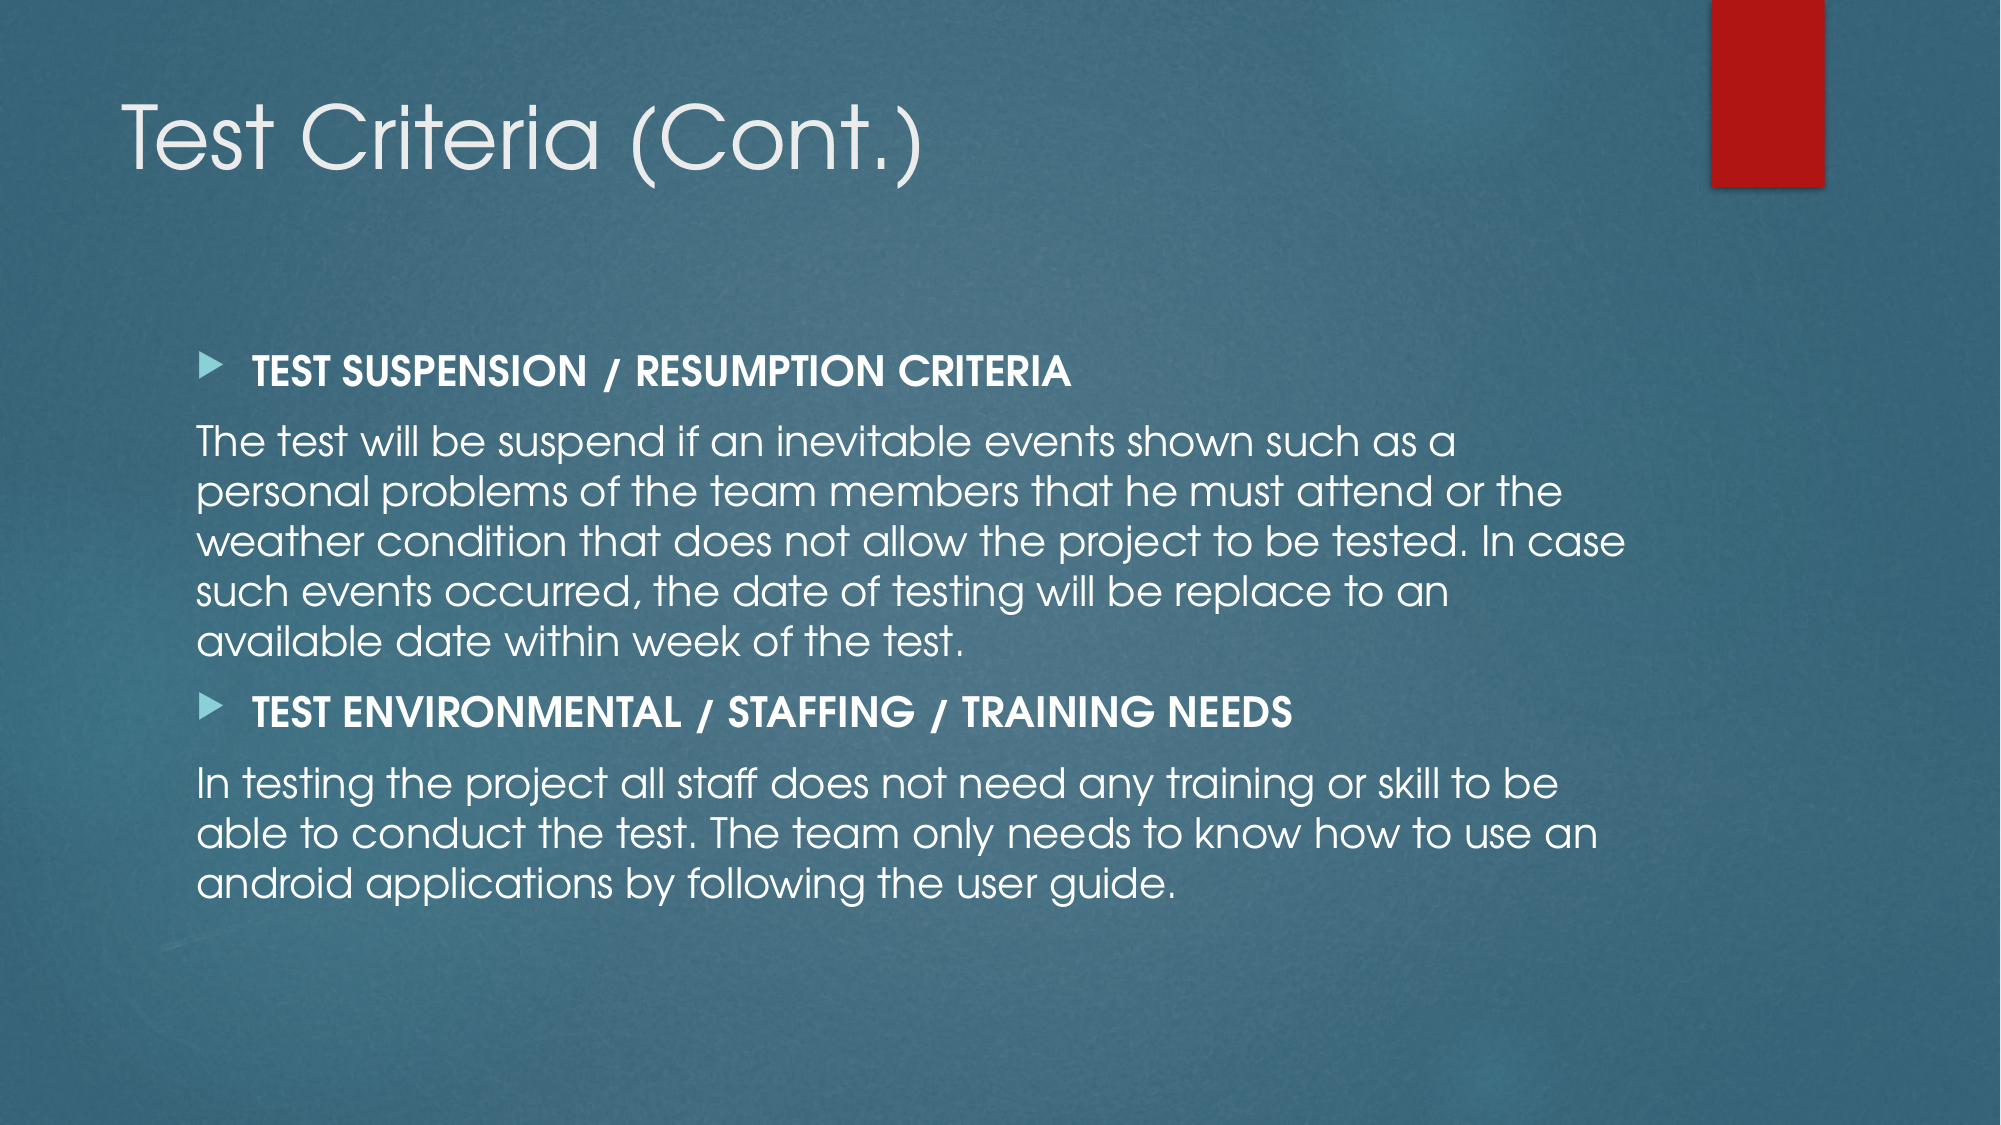

# Test Criteria (Cont.)
Test Suspension / Resumption Criteria
The test will be suspend if an inevitable events shown such as a personal problems of the team members that he must attend or the weather condition that does not allow the project to be tested. In case such events occurred, the date of testing will be replace to an available date within week of the test.
Test Environmental / Staffing / Training Needs
In testing the project all staff does not need any training or skill to be able to conduct the test. The team only needs to know how to use an android applications by following the user guide.